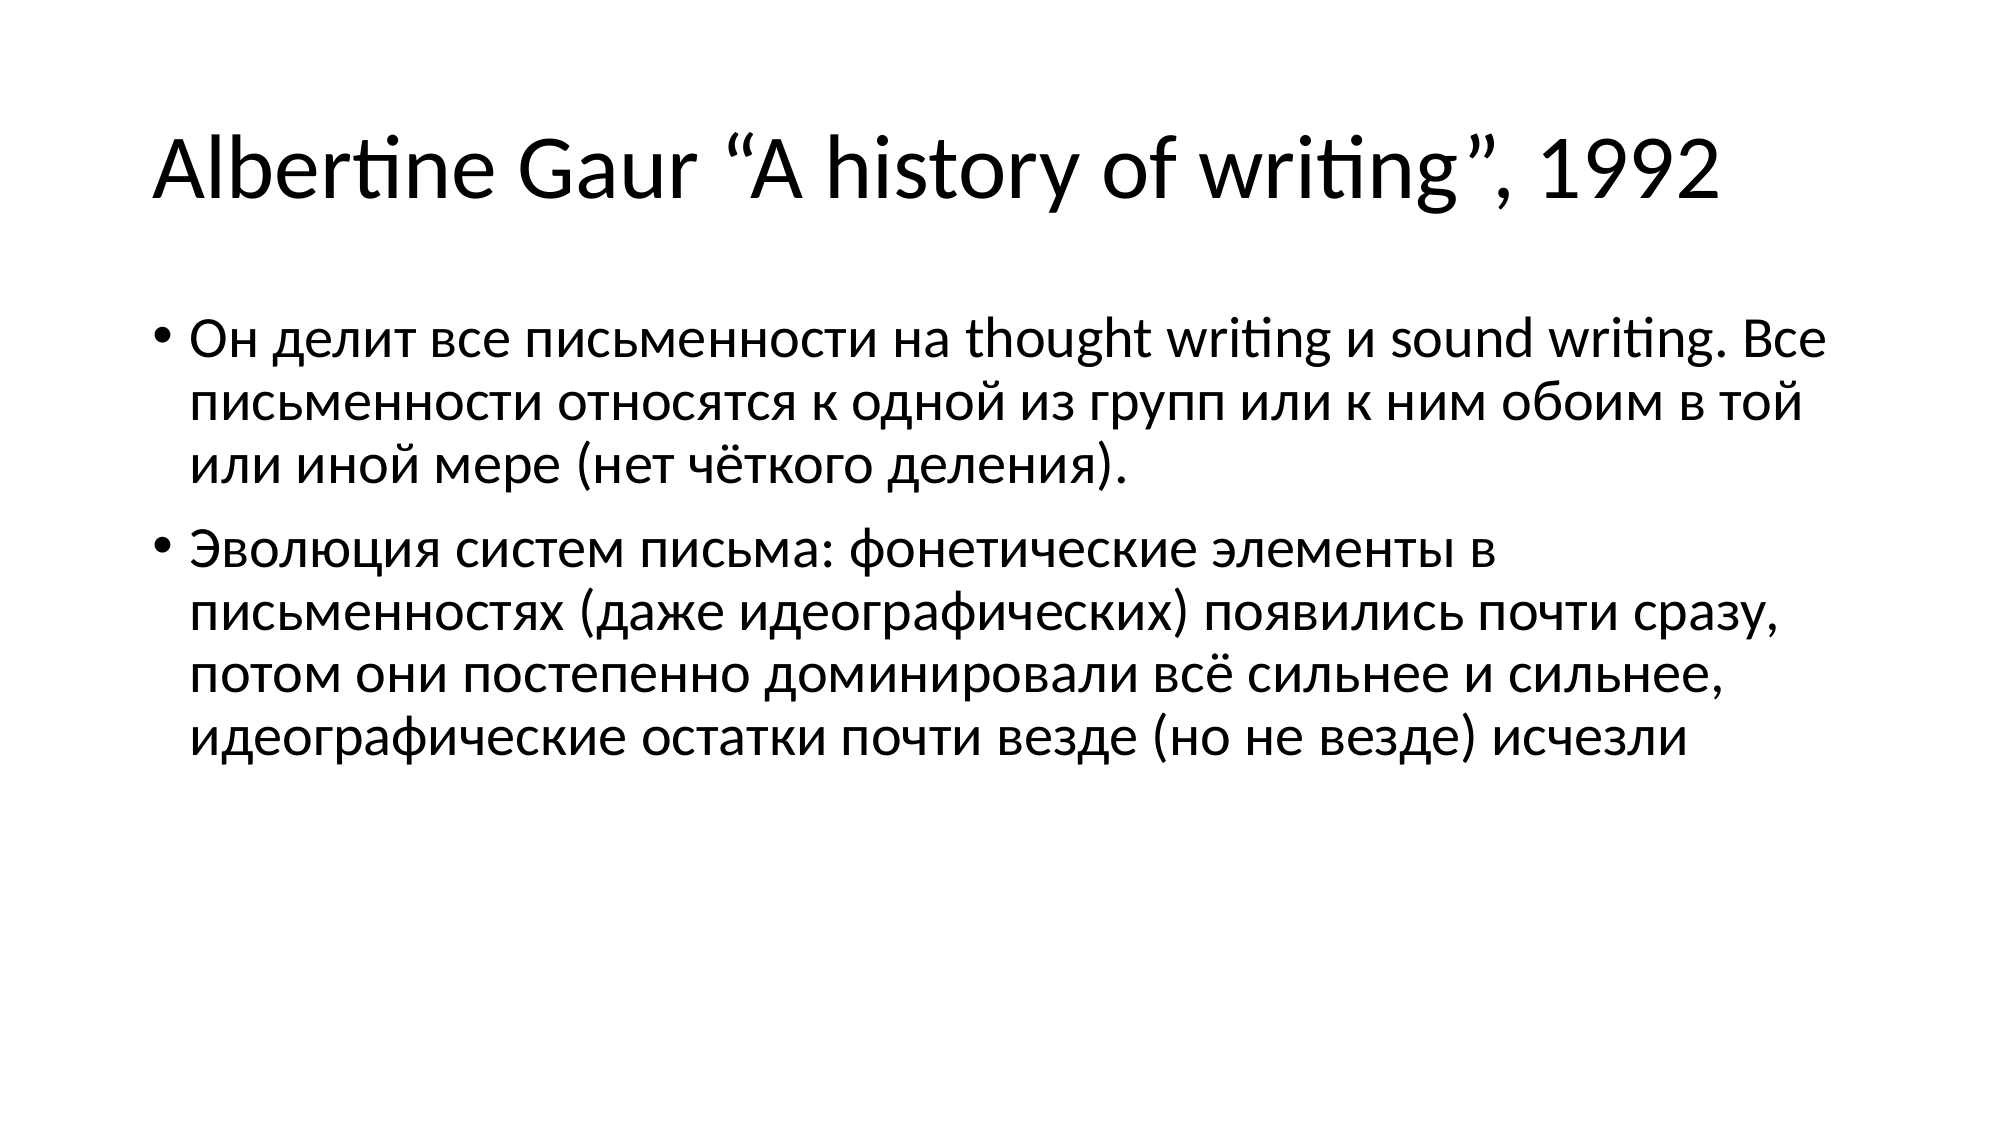

# Albertine Gaur “A history of writing”, 1992
Он делит все письменности на thought writing и sound writing. Все письменности относятся к одной из групп или к ним обоим в той или иной мере (нет чёткого деления).
Эволюция систем письма: фонетические элементы в письменностях (даже идеографических) появились почти сразу, потом они постепенно доминировали всё сильнее и сильнее, идеографические остатки почти везде (но не везде) исчезли